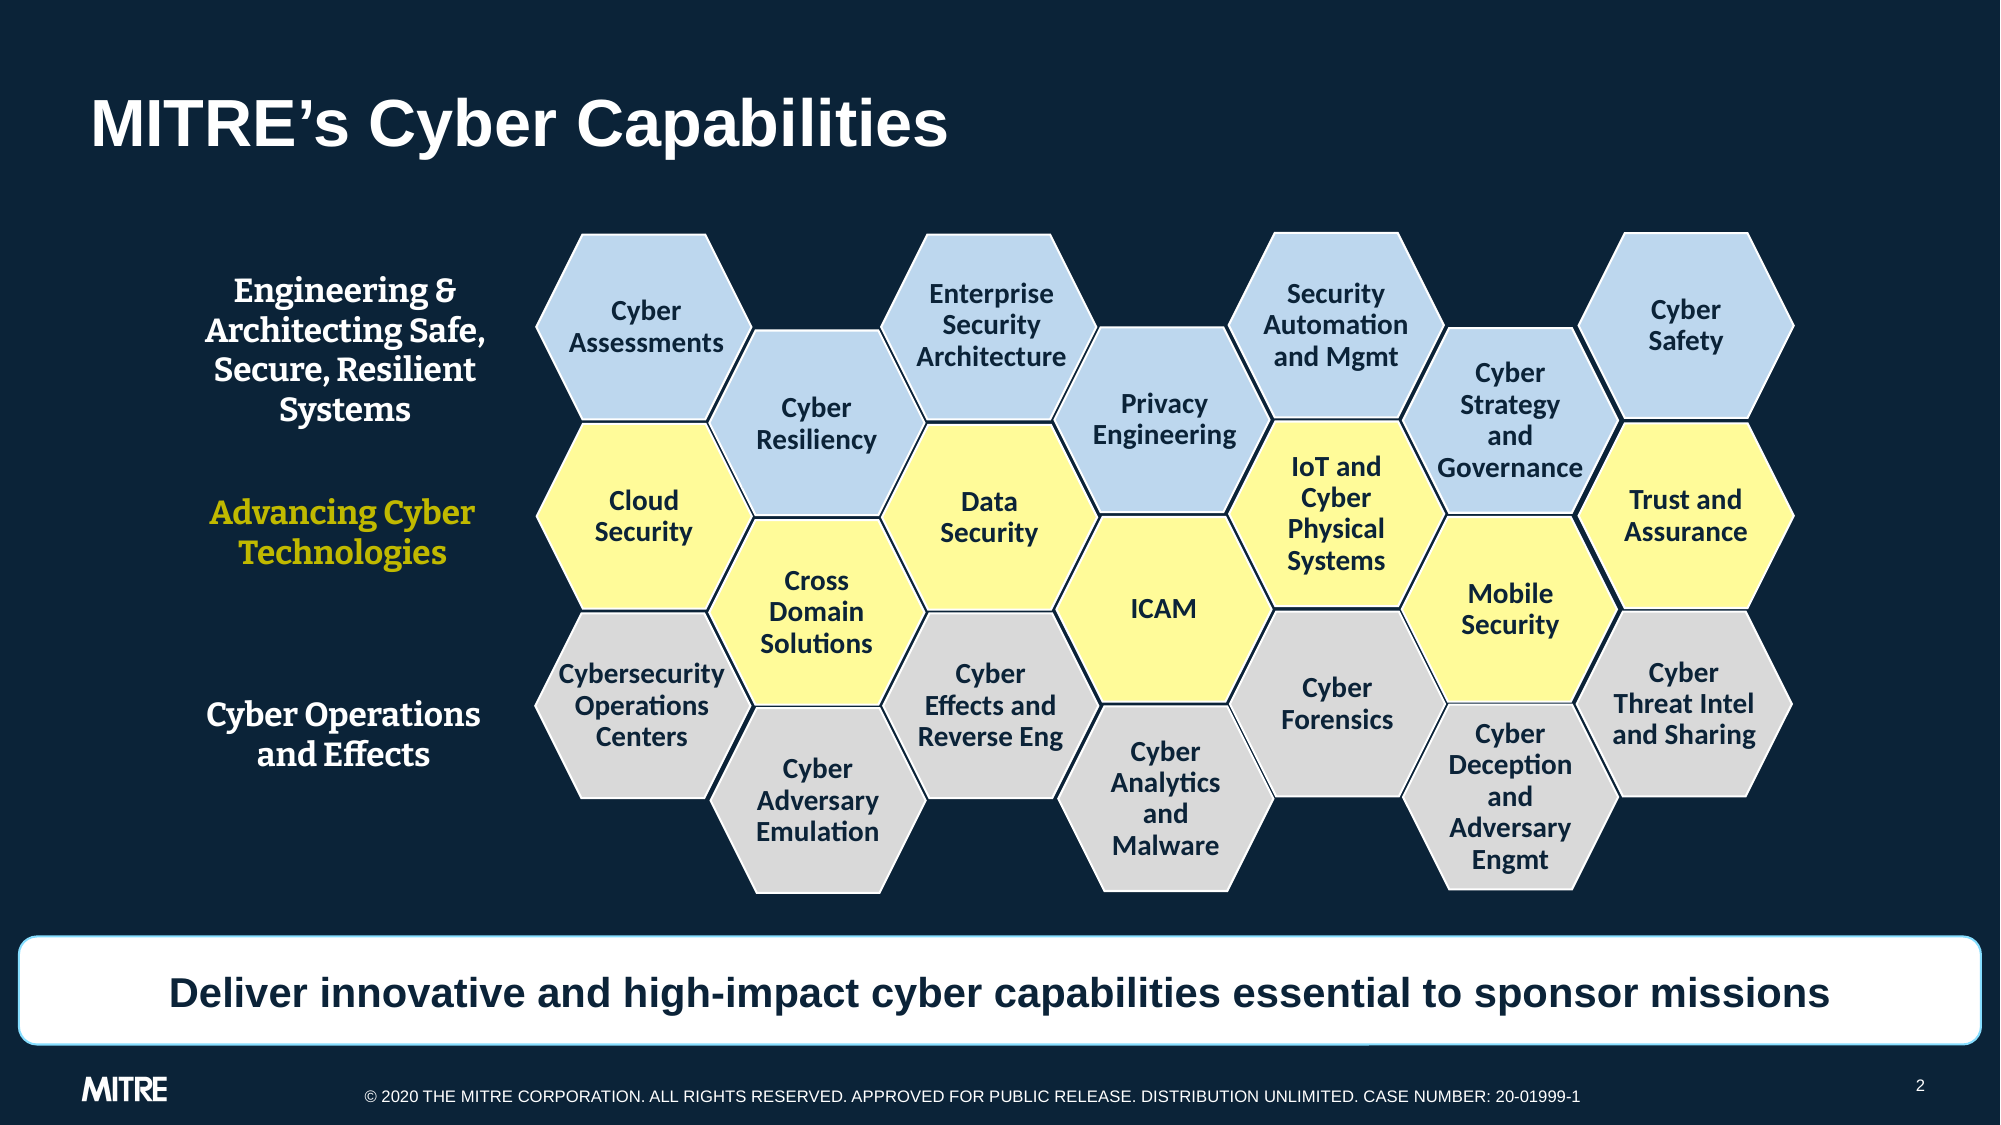

# MITRE’s Cyber Capabilities

Security Automation and Mgmt

Cyber Safety

Cyber Assessments

Enterprise Security Architecture

Privacy Engineering

Cyber Strategy and Governance

Cyber Resiliency

IoT and Cyber Physical Systems

Trust and Assurance

Cloud Security

Data Security

ICAM

Mobile Security

Cross Domain Solutions

Cyber Forensics

Cyber Threat Intel and Sharing

Cybersecurity Operations Centers

Cyber Effects and Reverse Eng

Cyber Deception and Adversary Engmt

Cyber Analytics and Malware

Cyber Adversary Emulation
Engineering & Architecting Safe, Secure, Resilient Systems
Advancing Cyber Technologies
Cyber Operations and Effects
Deliver innovative and high-impact cyber capabilities essential to sponsor missions
2